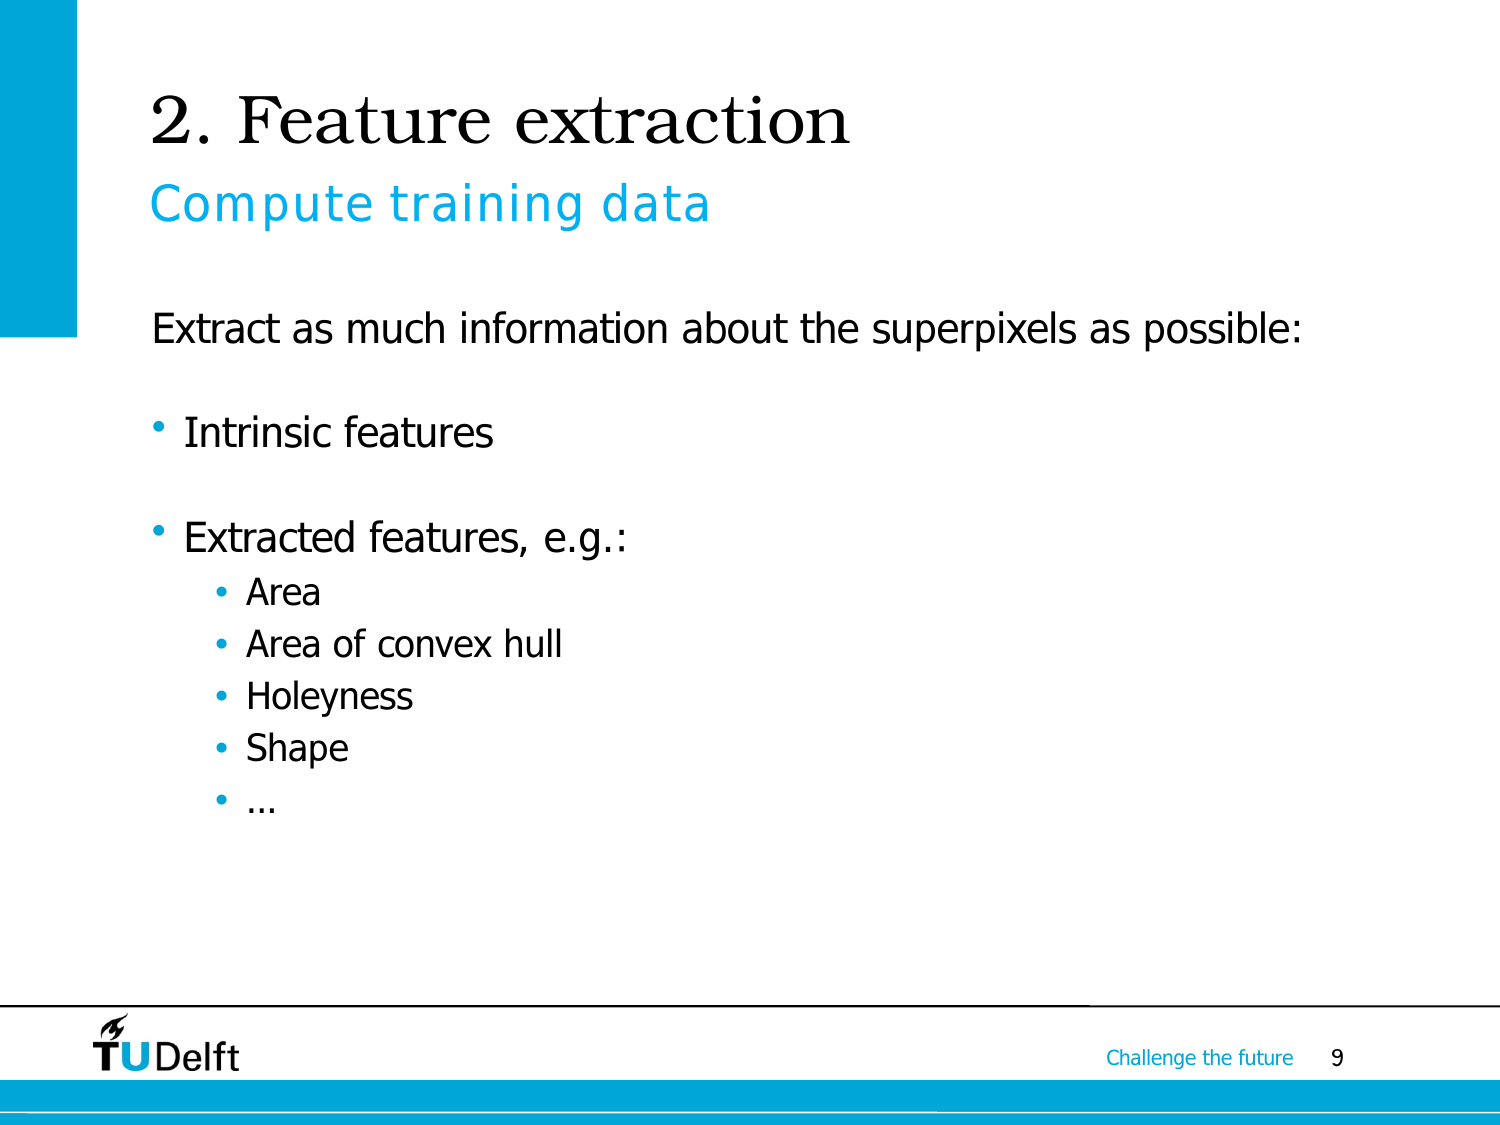

# 2. Feature extraction
Compute training data
Extract as much information about the superpixels as possible:

Intrinsic features

Extracted features, e.g.:
Area
Area of convex hull
Holeyness
Shape
…